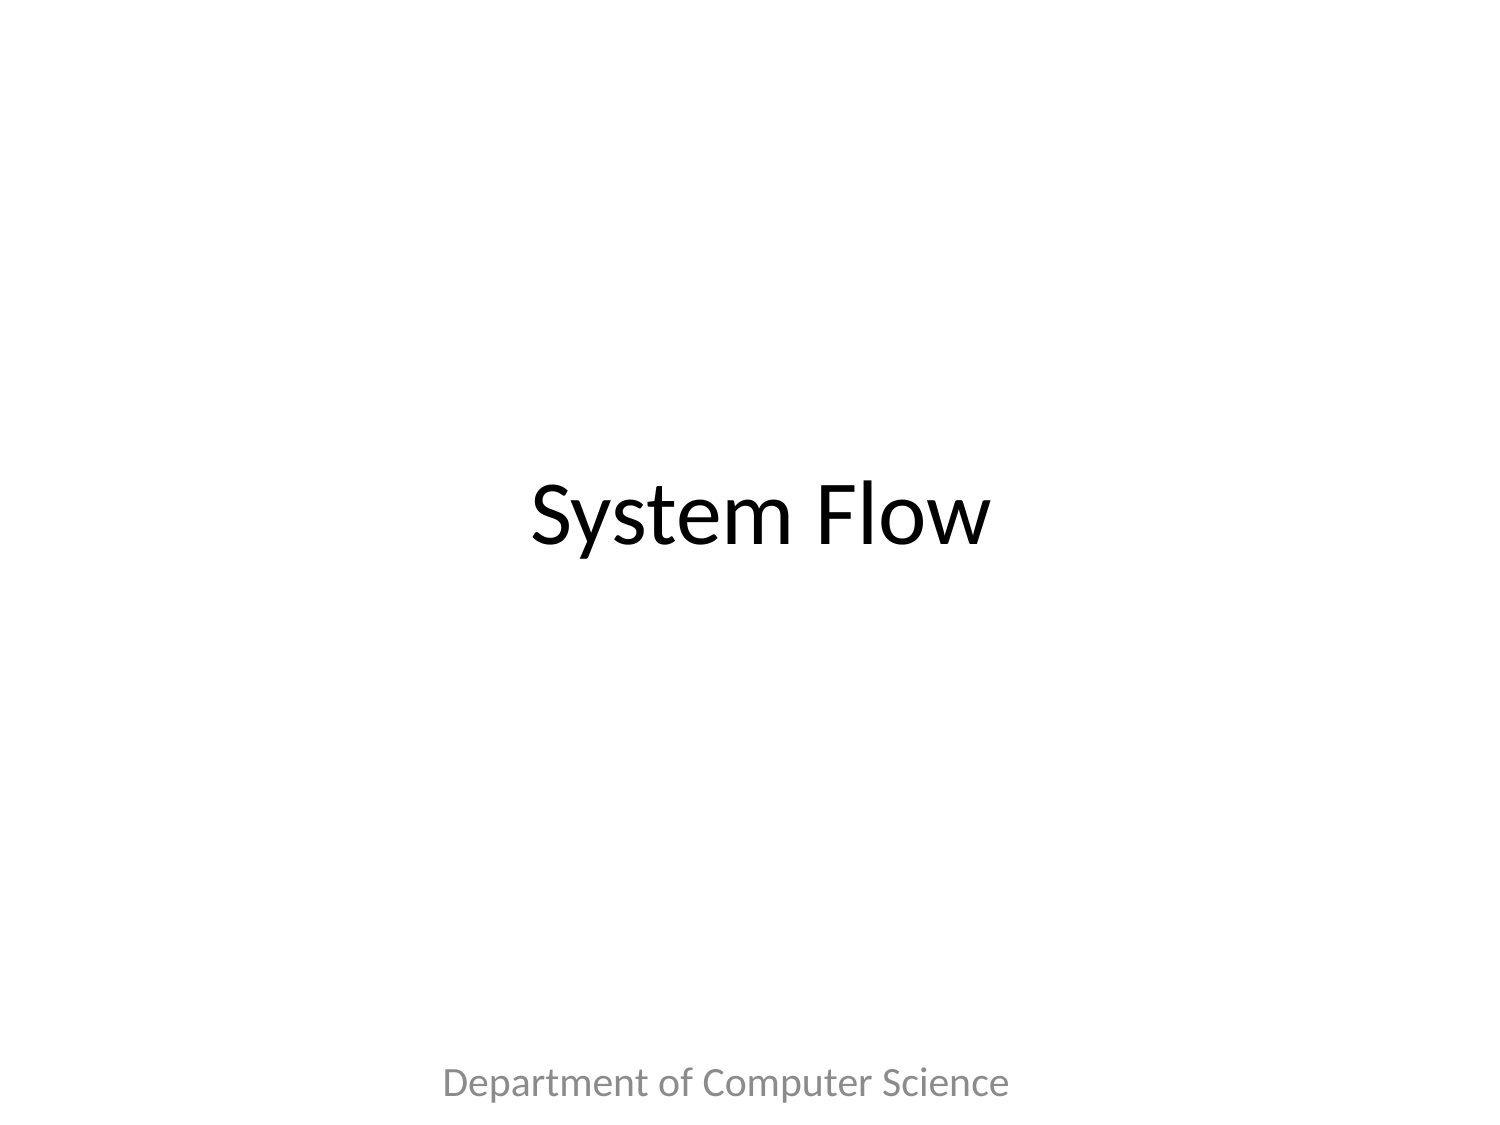

System Flow
8
Department of Computer Science